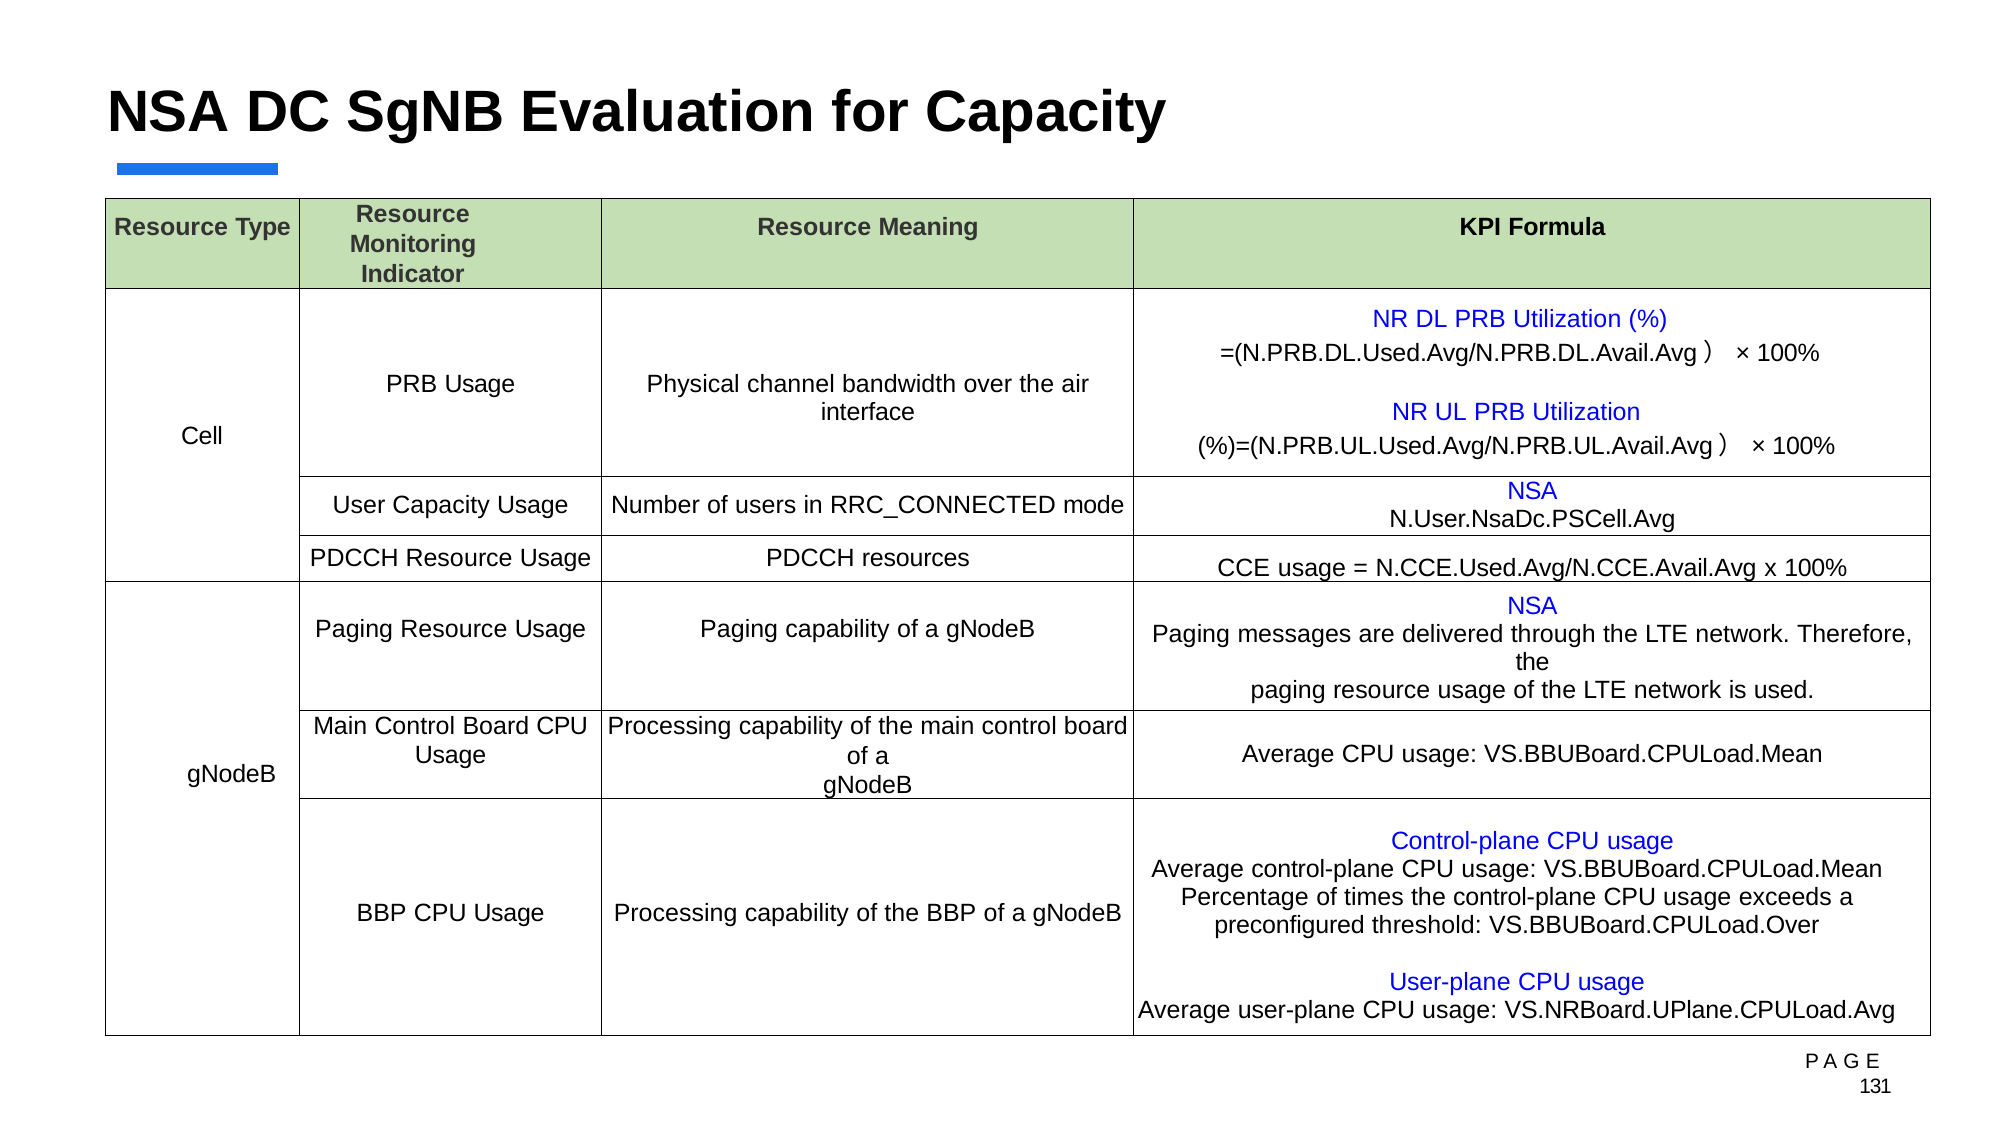

# NSA DC SgNB Evaluation for Capacity
| Resource Type | Resource Monitoring Indicator | Resource Meaning | KPI Formula |
| --- | --- | --- | --- |
| Cell | PRB Usage | Physical channel bandwidth over the air interface | NR DL PRB Utilization (%) =(N.PRB.DL.Used.Avg/N.PRB.DL.Avail.Avg）× 100% NR UL PRB Utilization (%)=(N.PRB.UL.Used.Avg/N.PRB.UL.Avail.Avg）× 100% |
|  | User Capacity Usage | Number of users in RRC\_CONNECTED mode | NSA N.User.NsaDc.PSCell.Avg |
|  | PDCCH Resource Usage | PDCCH resources | CCE usage = N.CCE.Used.Avg/N.CCE.Avail.Avg x 100% |
| gNodeB | Paging Resource Usage | Paging capability of a gNodeB | NSA Paging messages are delivered through the LTE network. Therefore, the paging resource usage of the LTE network is used. |
|  | Main Control Board CPU Usage | Processing capability of the main control board of a gNodeB | Average CPU usage: VS.BBUBoard.CPULoad.Mean |
|  | BBP CPU Usage | Processing capability of the BBP of a gNodeB | Control-plane CPU usage Average control-plane CPU usage: VS.BBUBoard.CPULoad.Mean Percentage of times the control-plane CPU usage exceeds a preconfigured threshold: VS.BBUBoard.CPULoad.Over User-plane CPU usage Average user-plane CPU usage: VS.NRBoard.UPlane.CPULoad.Avg |
Page 131